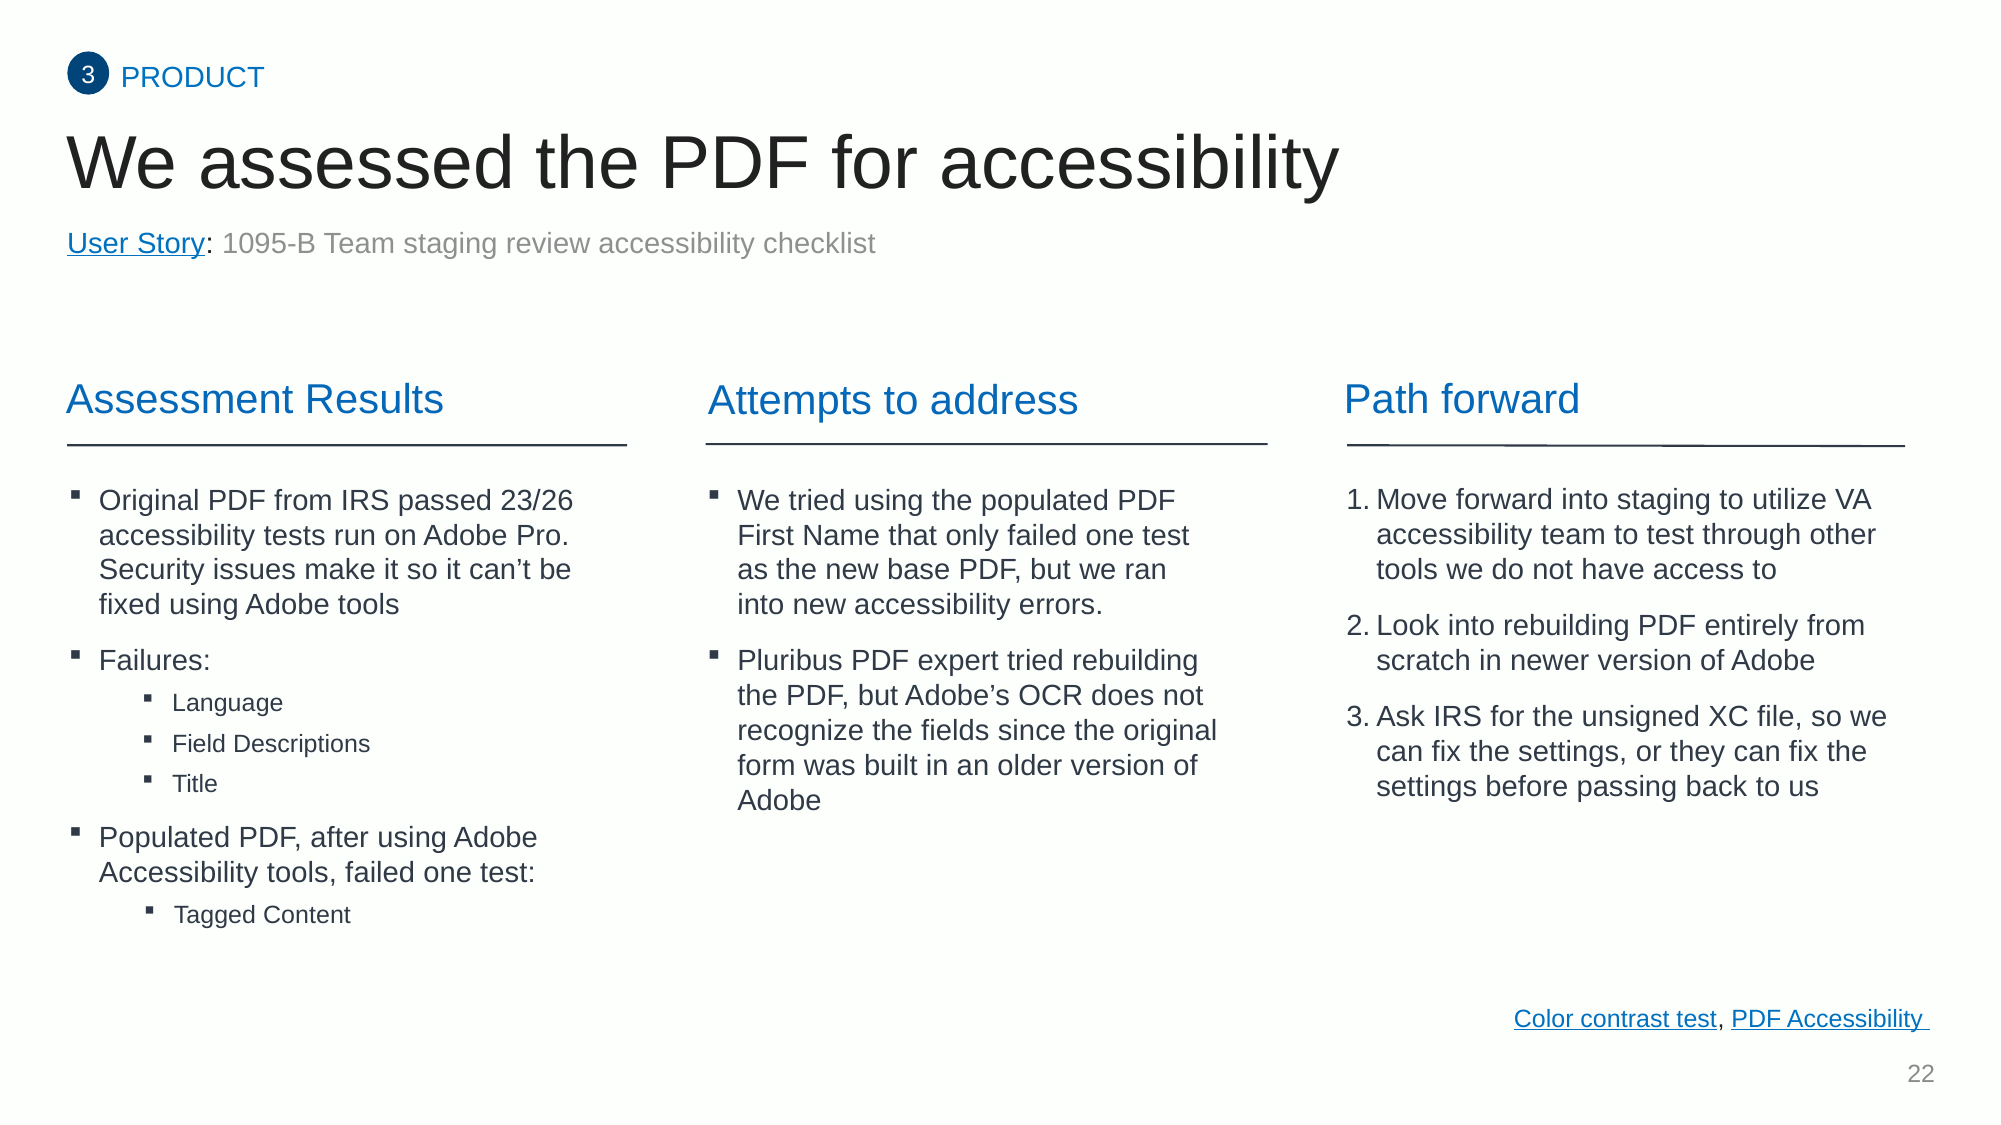

PRODUCT
3
We assessed the PDF for accessibility
User Story: 1095-B Team staging review accessibility checklist
Assessment Results
Path forward
Attempts to address
Move forward into staging to utilize VA accessibility team to test through other tools we do not have access to
Look into rebuilding PDF entirely from scratch in newer version of Adobe
Ask IRS for the unsigned XC file, so we can fix the settings, or they can fix the settings before passing back to us
Original PDF from IRS passed 23/26 accessibility tests run on Adobe Pro. Security issues make it so it can’t be fixed using Adobe tools
Failures:
Language
Field Descriptions
Title
Populated PDF, after using Adobe Accessibility tools, failed one test:
Tagged Content
We tried using the populated PDF  First Name that only failed one test as the new base PDF, but we ran into new accessibility errors.
Pluribus PDF expert tried rebuilding the PDF, but Adobe’s OCR does not recognize the fields since the original form was built in an older version of Adobe
Color contrast test, PDF Accessibility
22